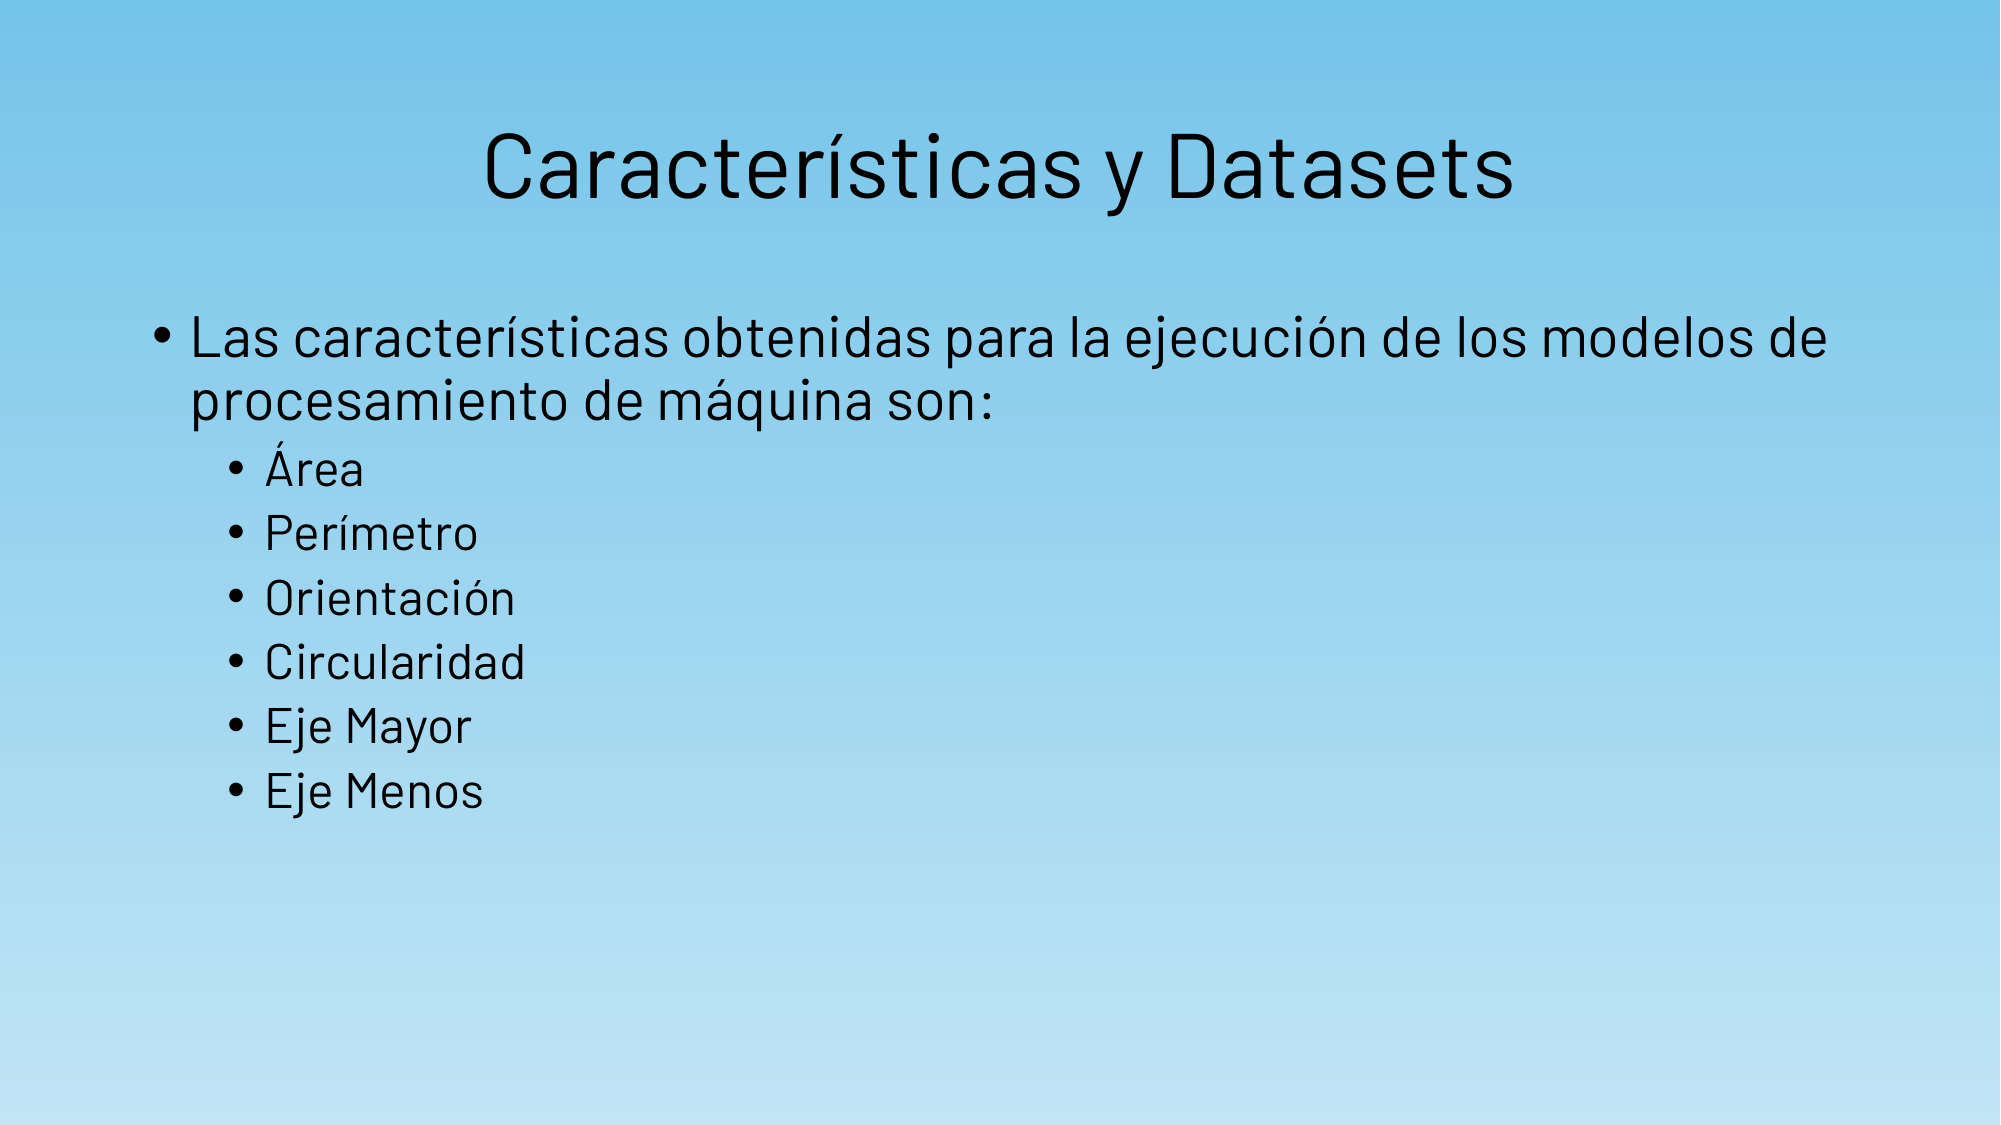

# Características y Datasets
Las características obtenidas para la ejecución de los modelos de procesamiento de máquina son:
Área
Perímetro
Orientación
Circularidad
Eje Mayor
Eje Menos